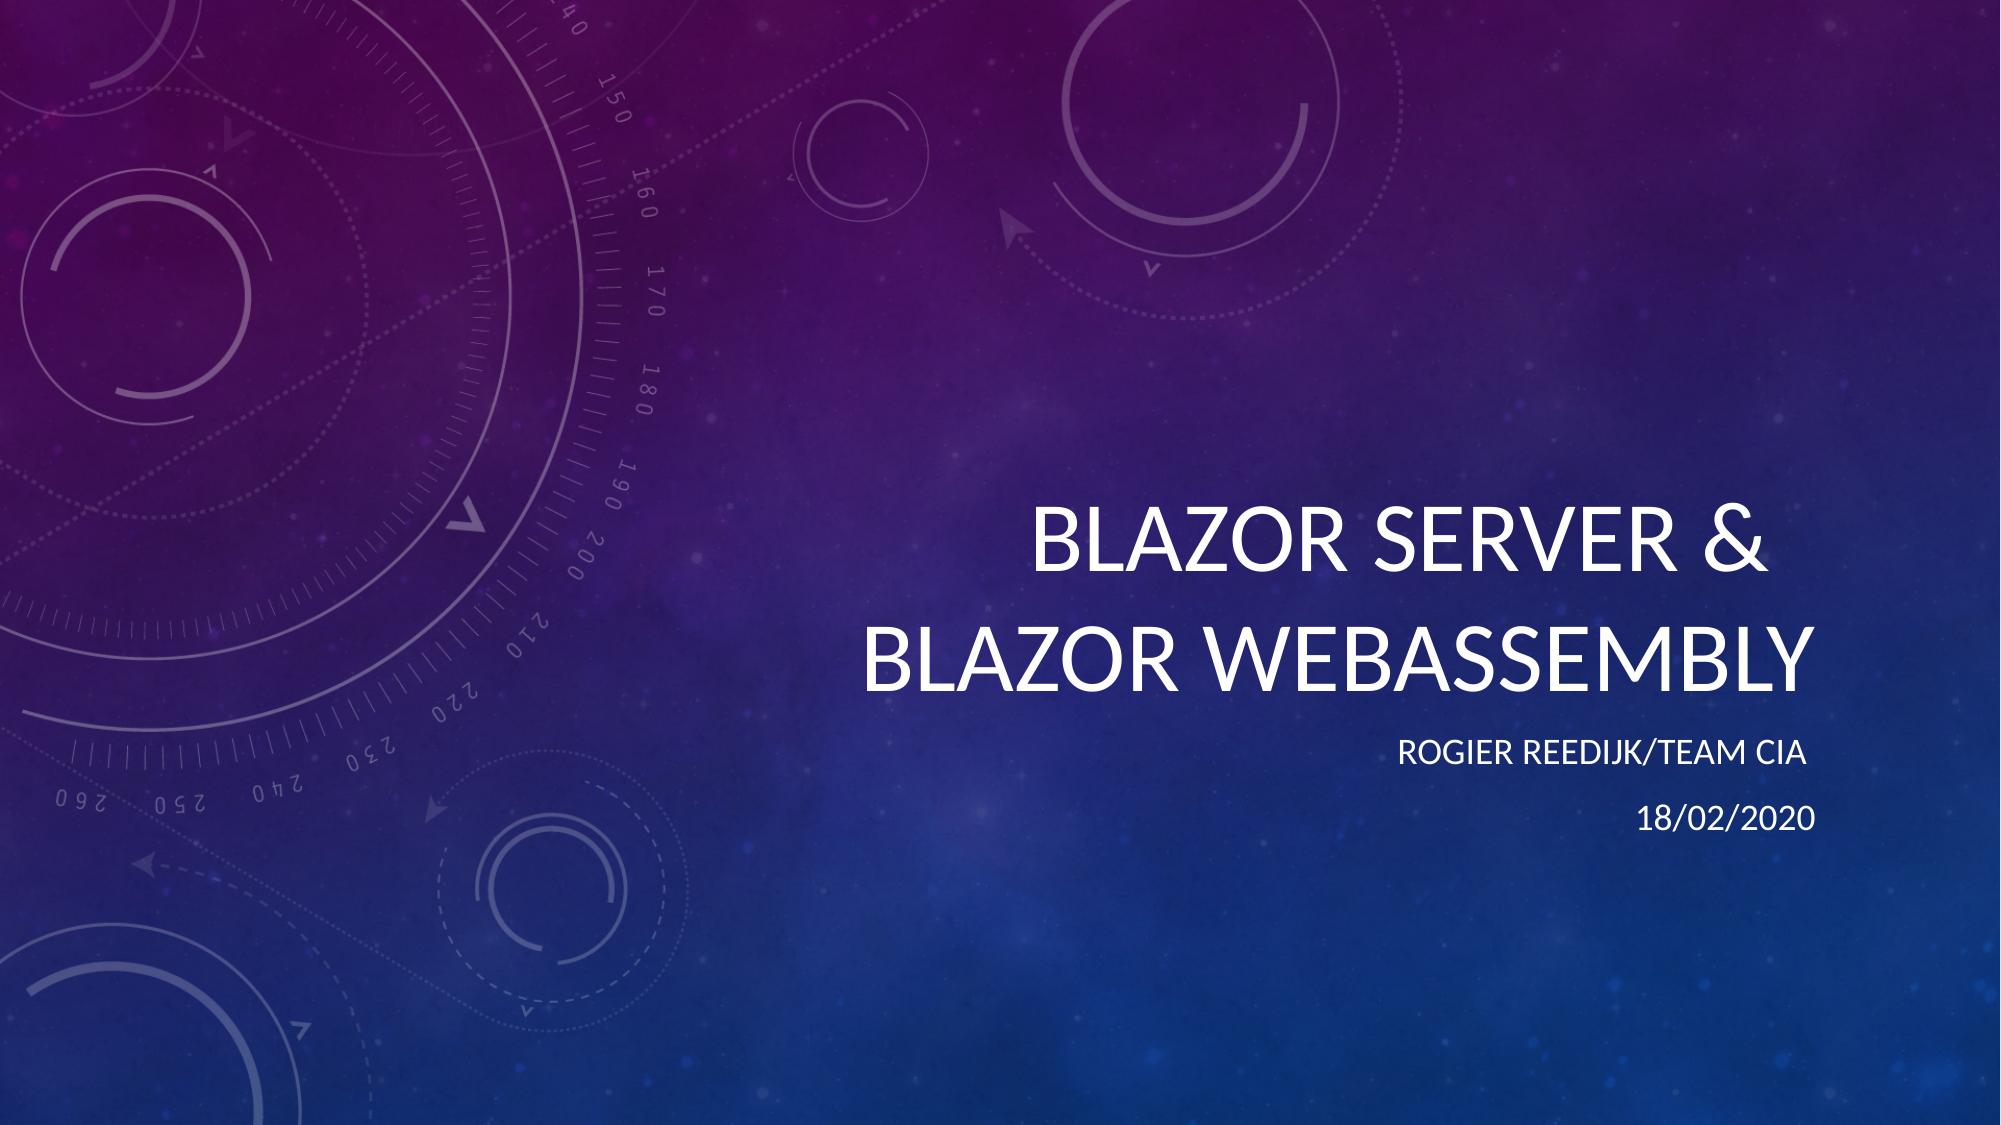

# Blazor SERVER & BLAZOR Webassembly
Rogier Reedijk/Team CIA
18/02/2020